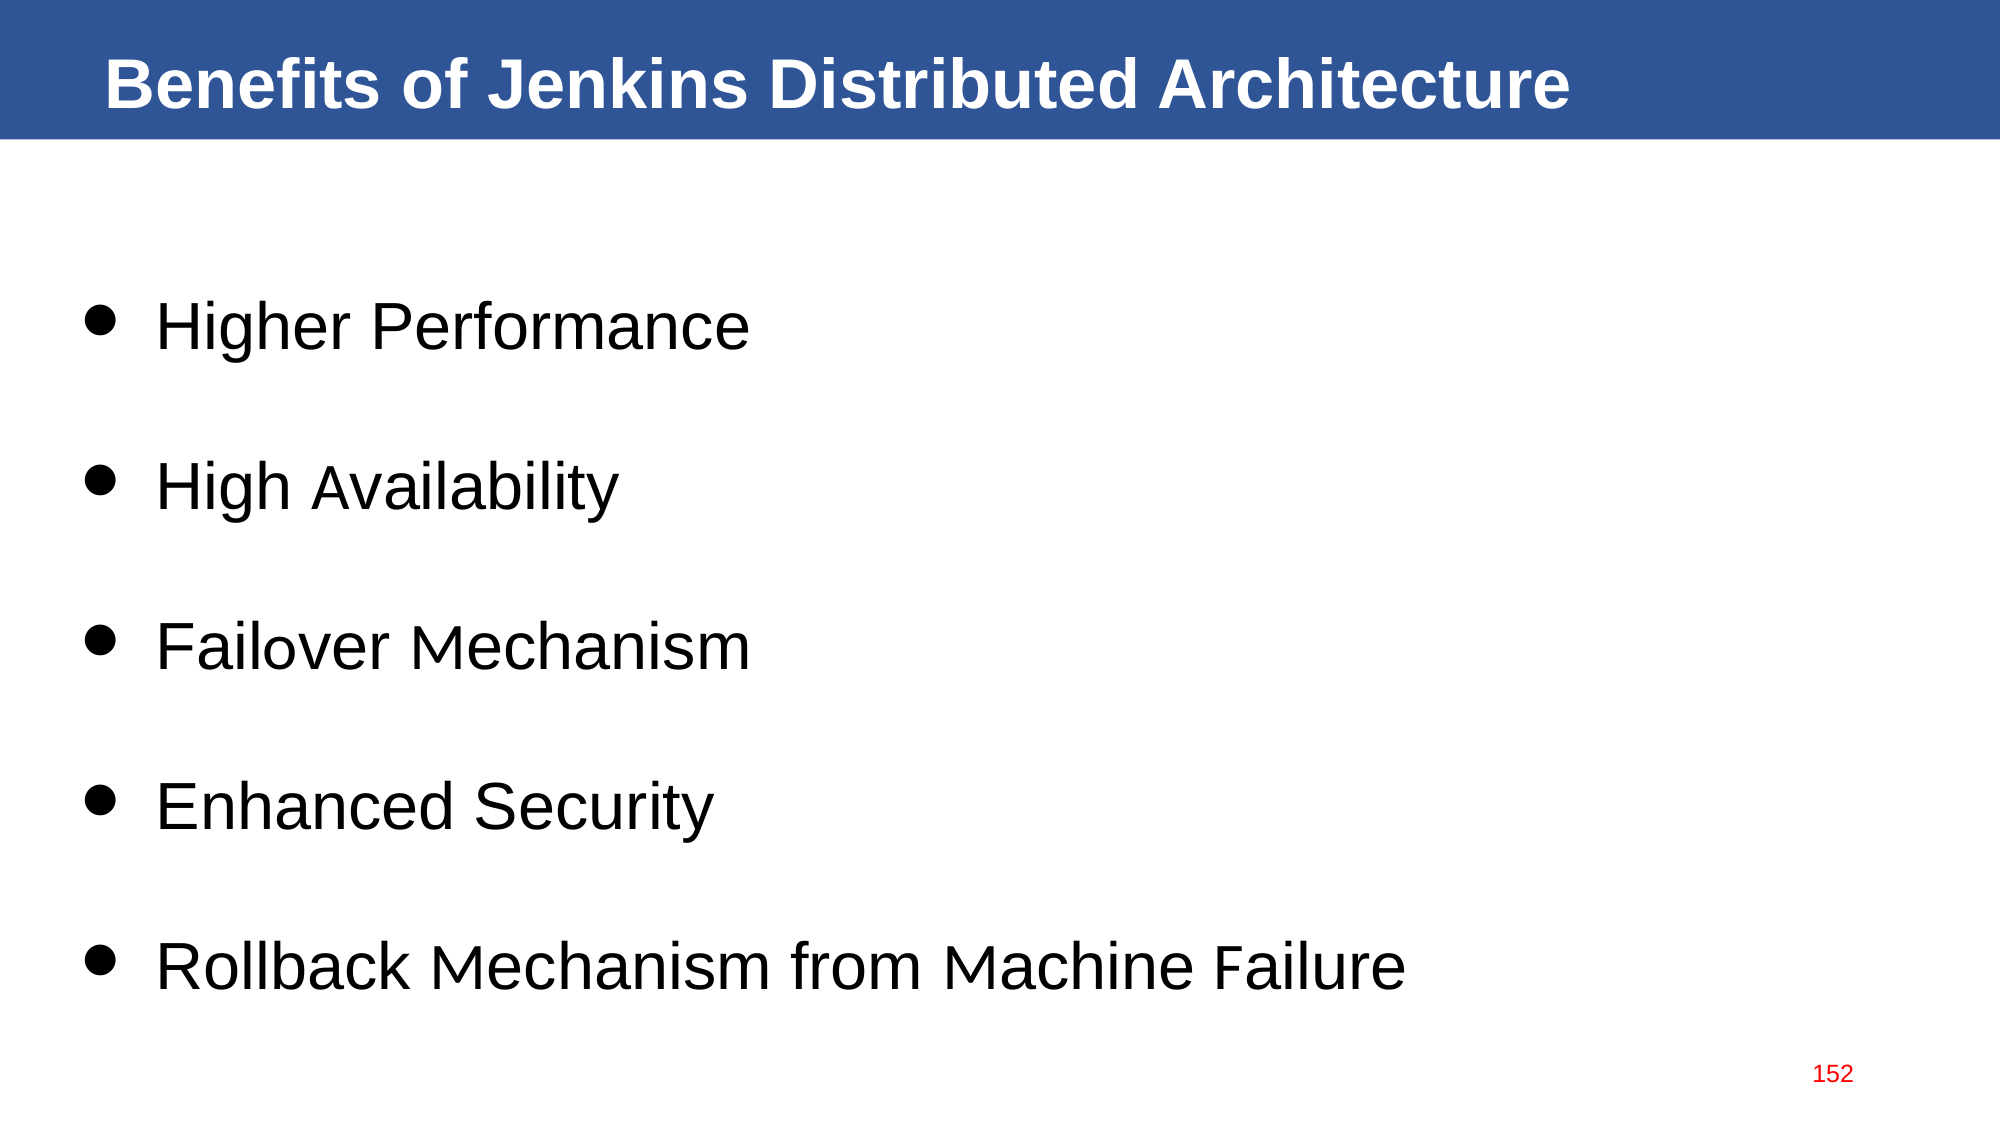

Benefits of Jenkins Distributed Architecture
Higher Performance
High Availability
Failover Mechanism
Enhanced Security
Rollback Mechanism from Machine Failure

152